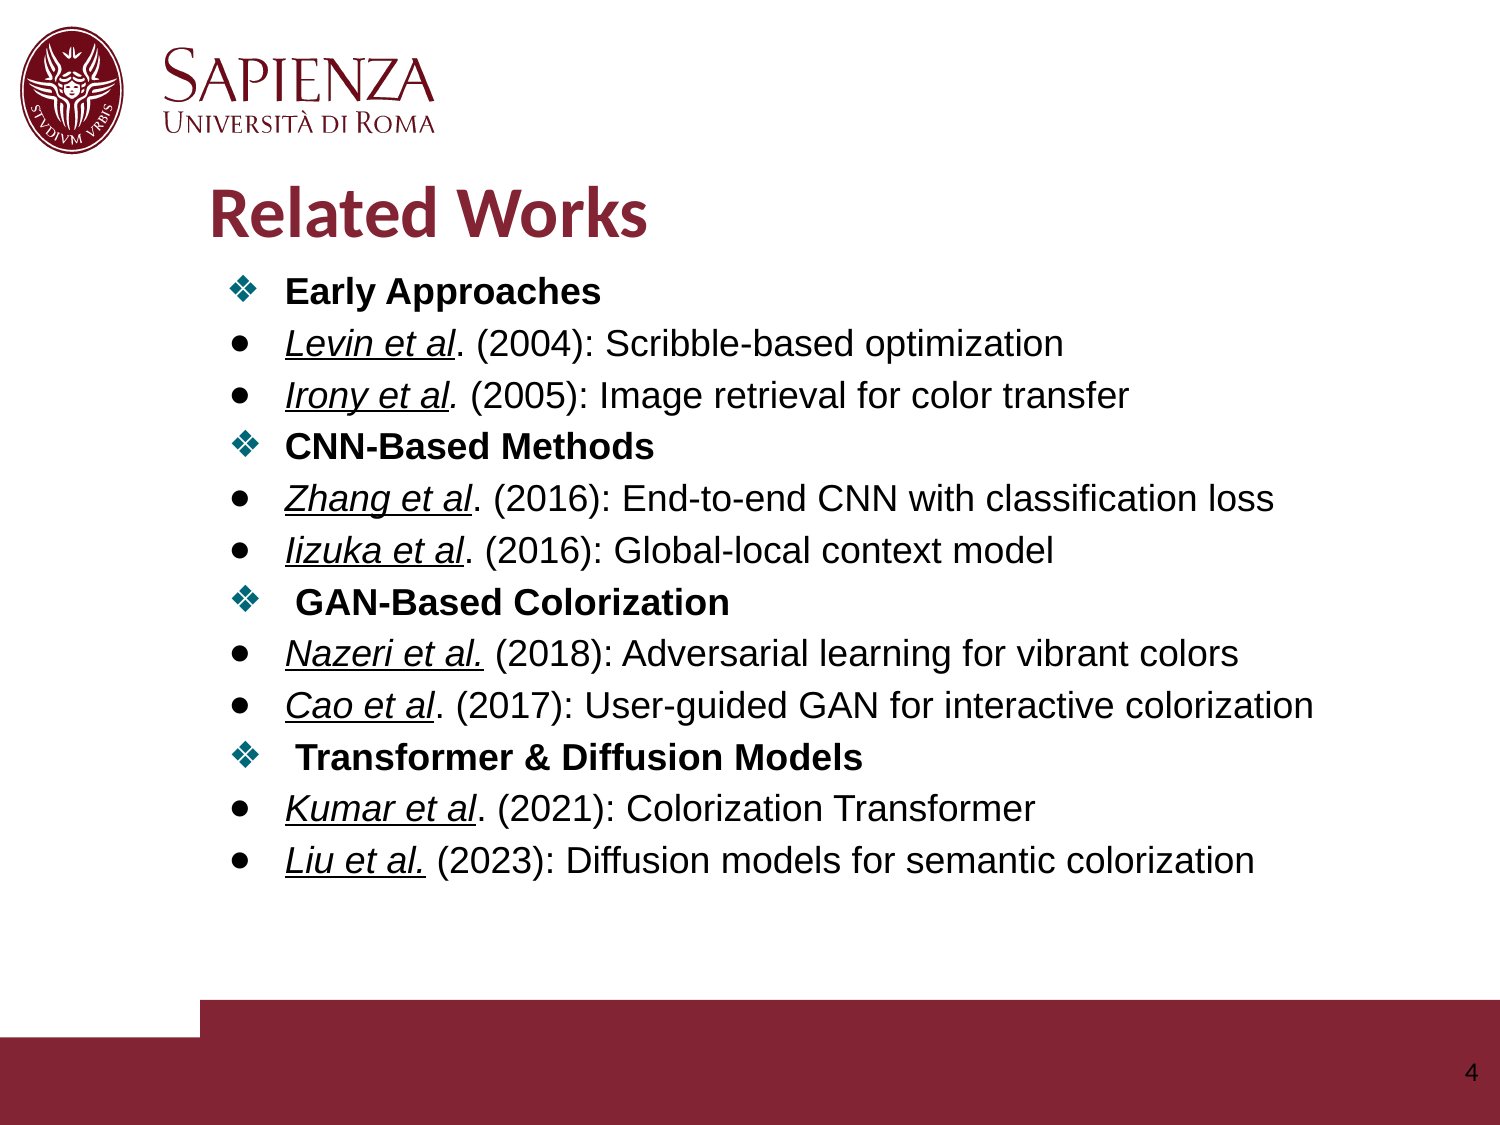

Related Works

Early Approaches
Levin et al. (2004): Scribble-based optimization
Irony et al. (2005): Image retrieval for color transfer
CNN-Based Methods
Zhang et al. (2016): End-to-end CNN with classification loss
Iizuka et al. (2016): Global-local context model
 GAN-Based Colorization
Nazeri et al. (2018): Adversarial learning for vibrant colors
Cao et al. (2017): User-guided GAN for interactive colorization
 Transformer & Diffusion Models
Kumar et al. (2021): Colorization Transformer
Liu et al. (2023): Diffusion models for semantic colorization
4